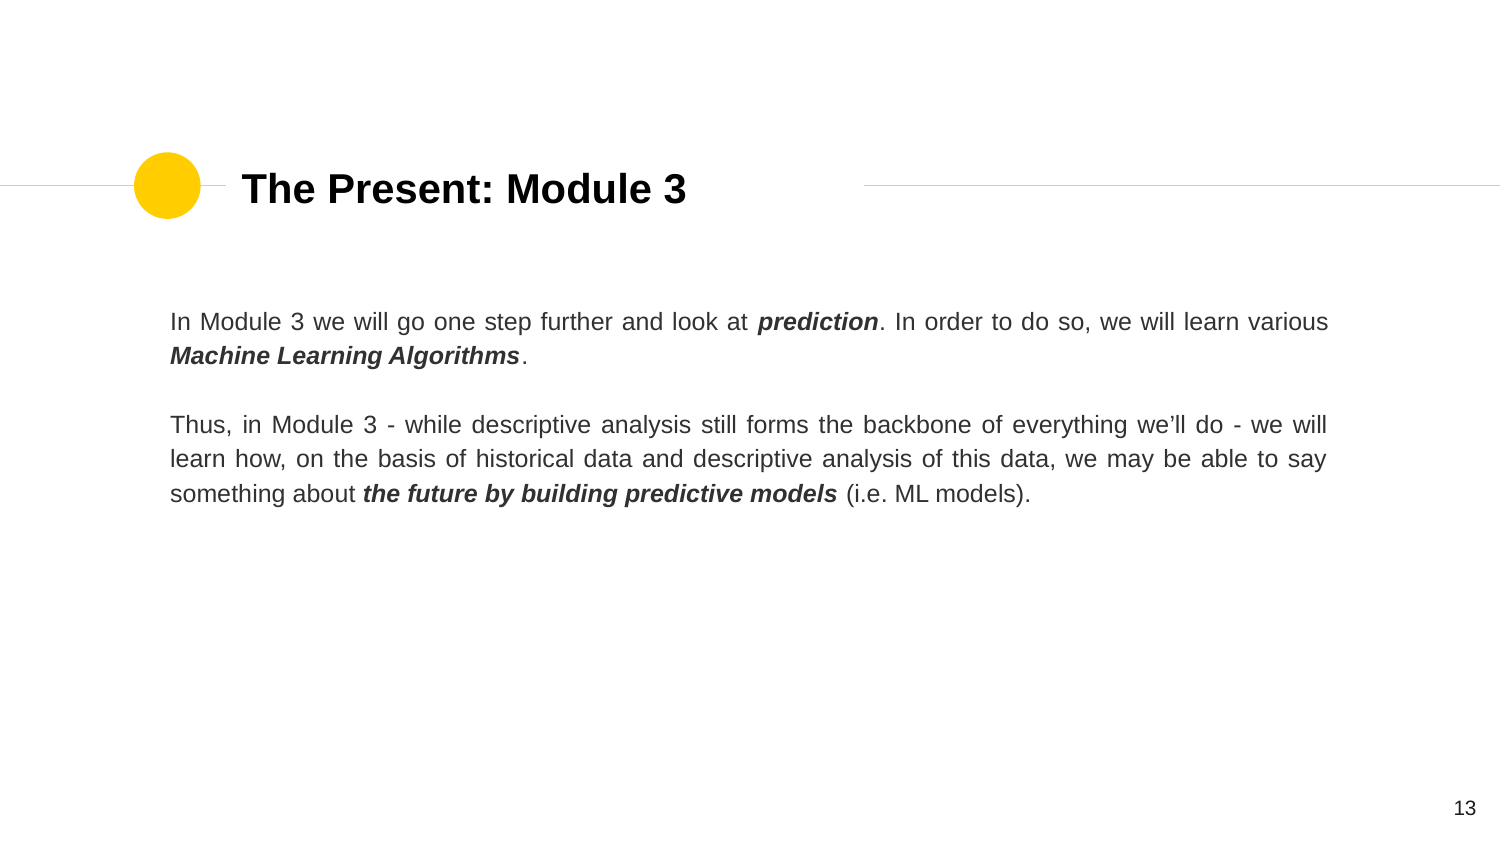

# The Present: Module 3
In Module 3 we will go one step further and look at prediction. In order to do so, we will learn various Machine Learning Algorithms.

Thus, in Module 3 - while descriptive analysis still forms the backbone of everything we’ll do - we will learn how, on the basis of historical data and descriptive analysis of this data, we may be able to say something about the future by building predictive models (i.e. ML models).

13